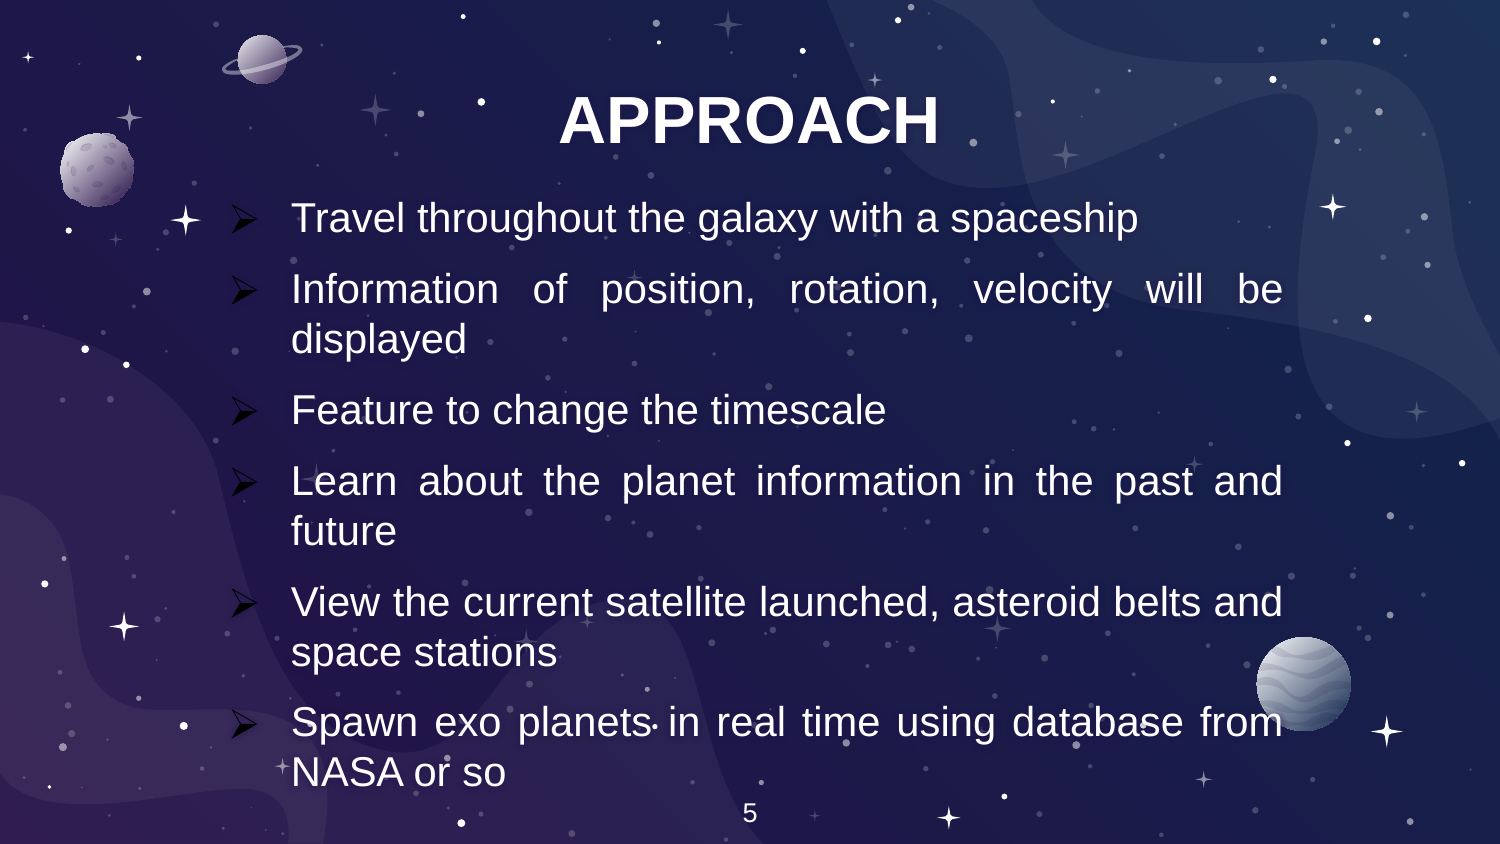

# APPROACH
Travel throughout the galaxy with a spaceship
Information of position, rotation, velocity will be displayed
Feature to change the timescale
Learn about the planet information in the past and future
View the current satellite launched, asteroid belts and space stations
Spawn exo planets in real time using database from NASA or so
5